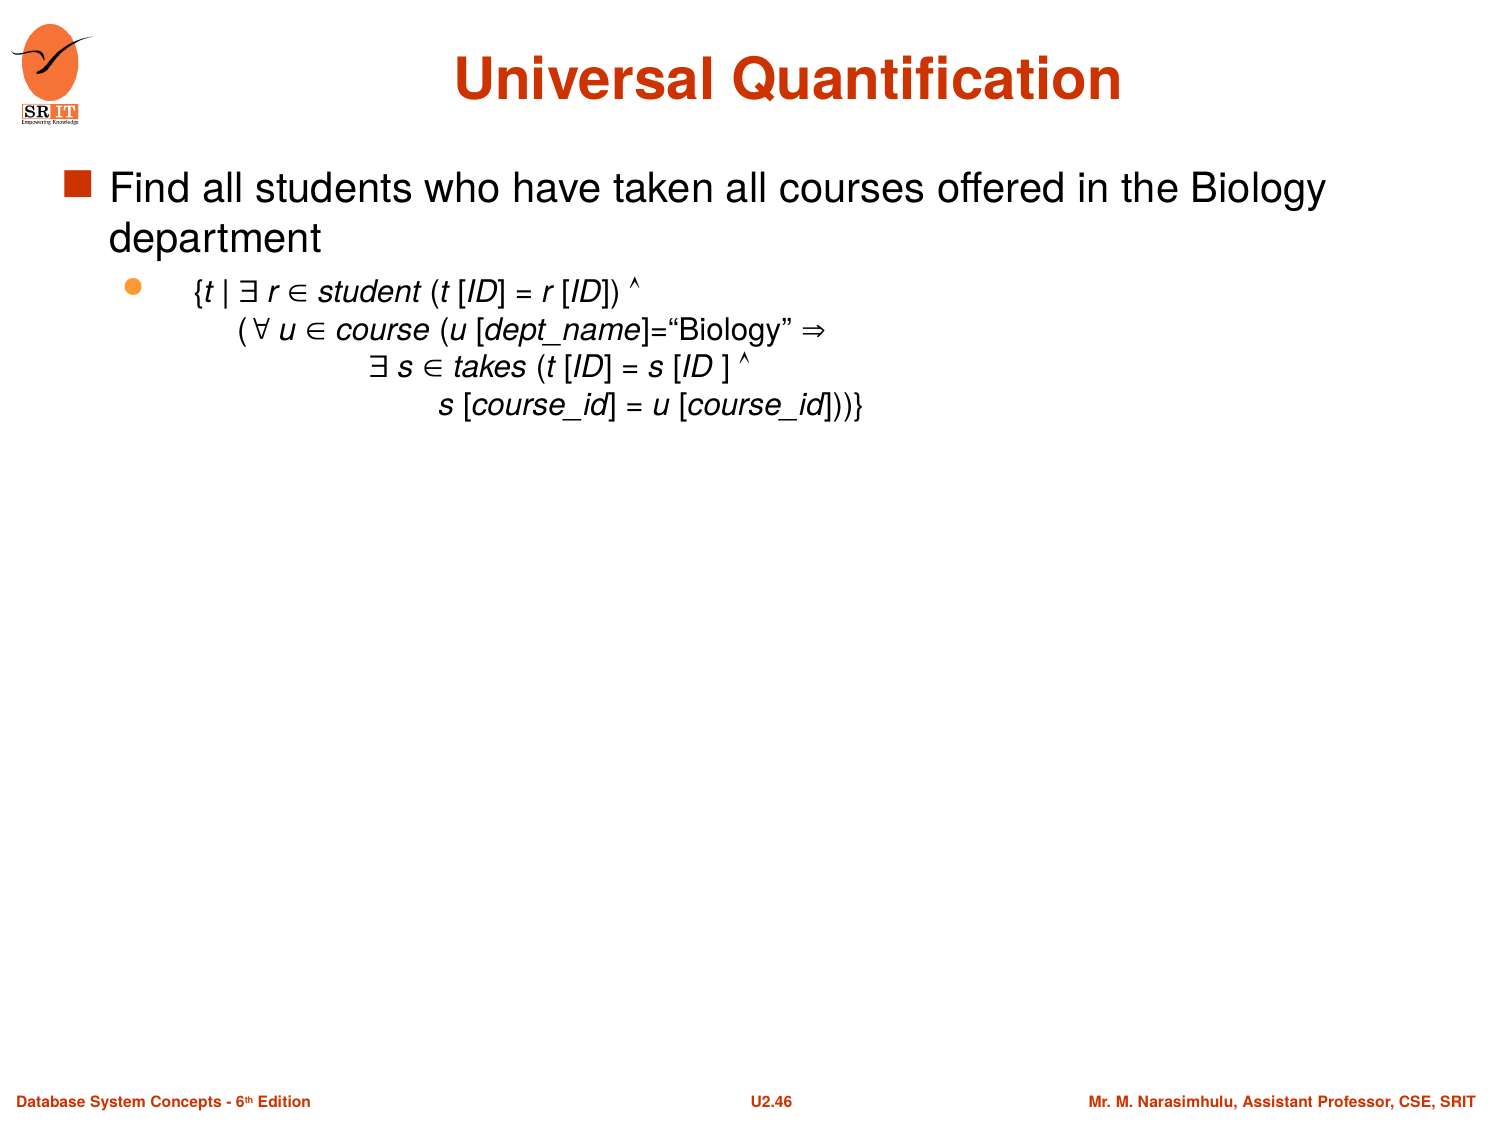

# Universal Quantification
Find all students who have taken all courses offered in the Biology department
    {t | ∃ r ∈ student (t [ID] = r [ID]) ∧
         (∀ u ∈ course (u [dept_name]=“Biology” ⇒
                        ∃ s ∈ takes (t [ID] = s [ID ] ∧
                                s [course_id] = u [course_id]))}